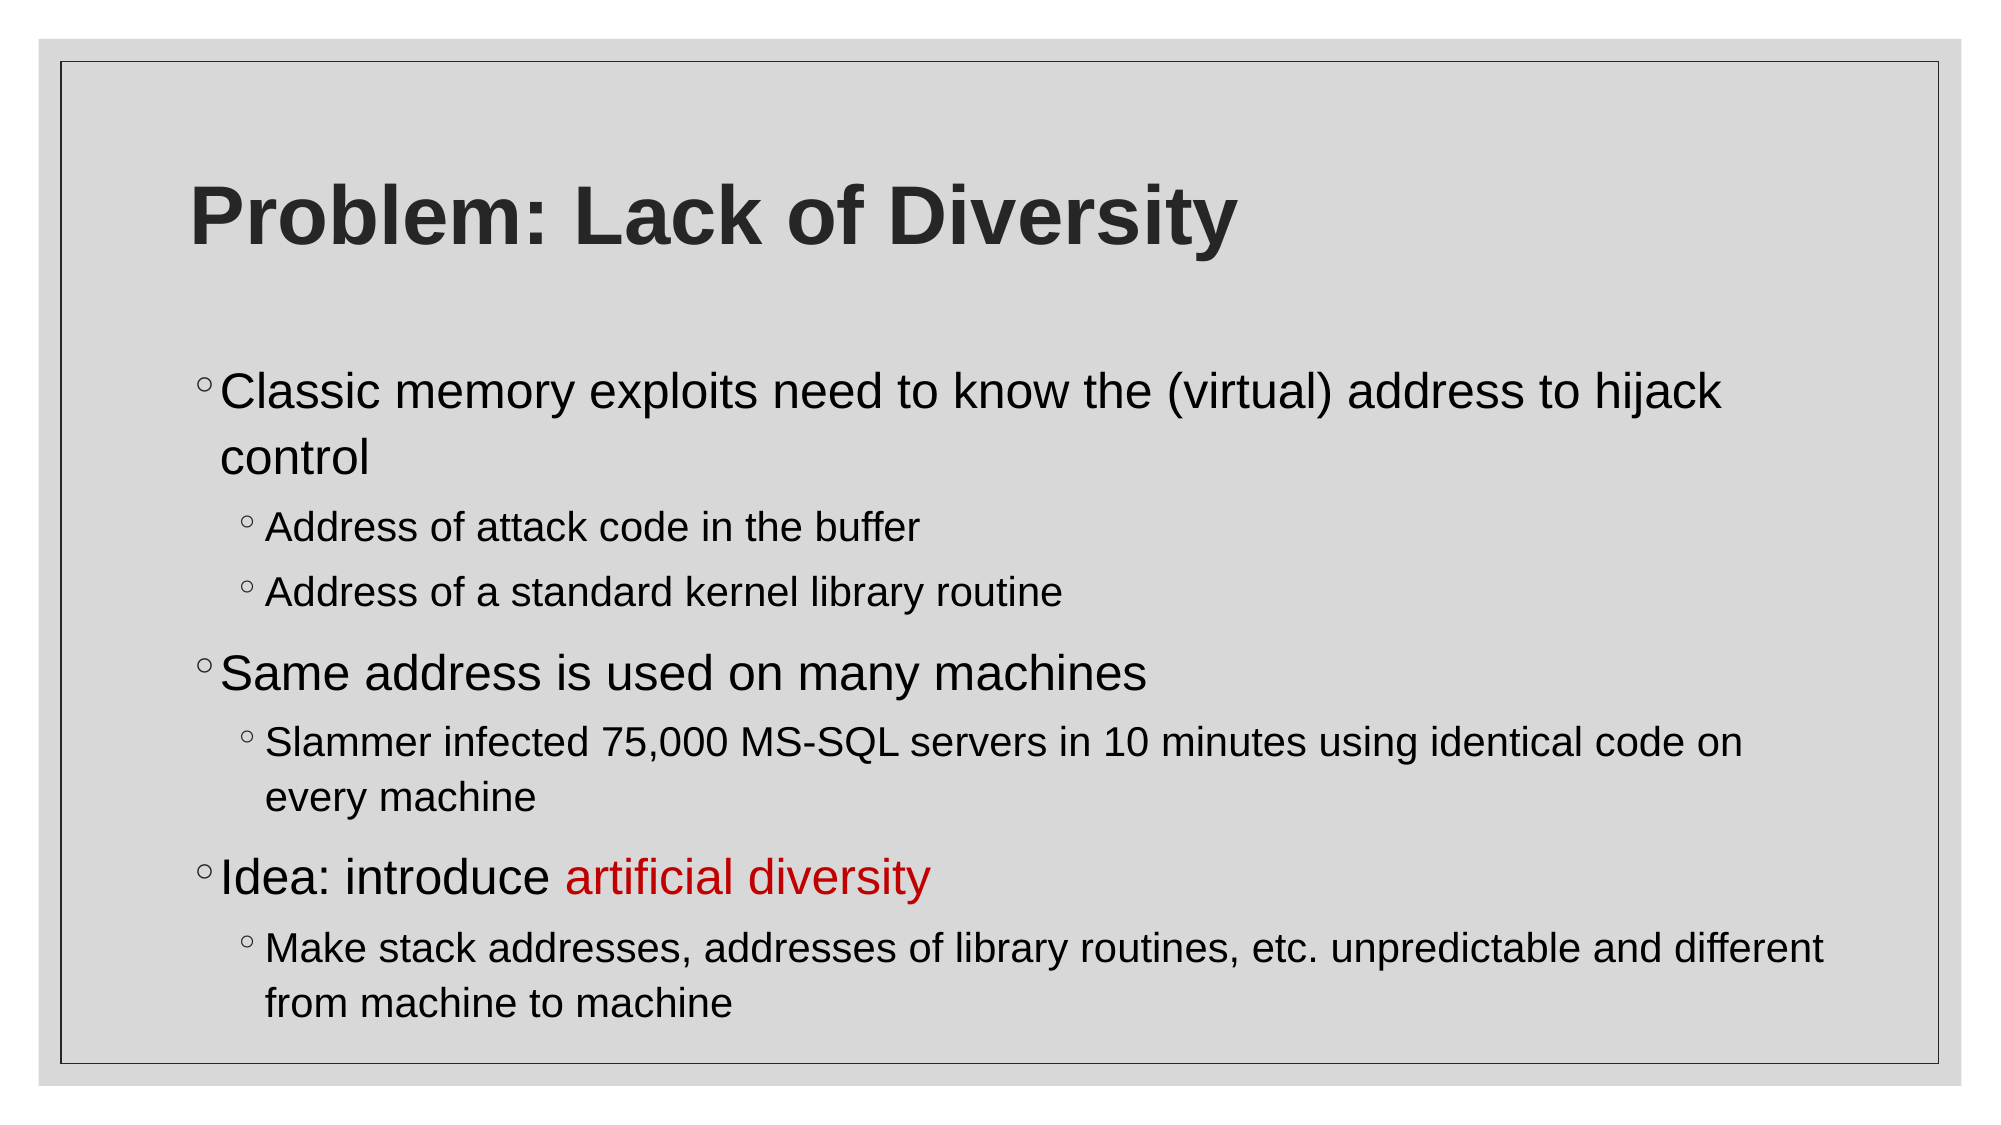

# Problem: Lack of Diversity
Classic memory exploits need to know the (virtual) address to hijack control
Address of attack code in the buffer
Address of a standard kernel library routine
Same address is used on many machines
Slammer infected 75,000 MS-SQL servers in 10 minutes using identical code on every machine
Idea: introduce artificial diversity
Make stack addresses, addresses of library routines, etc. unpredictable and different from machine to machine